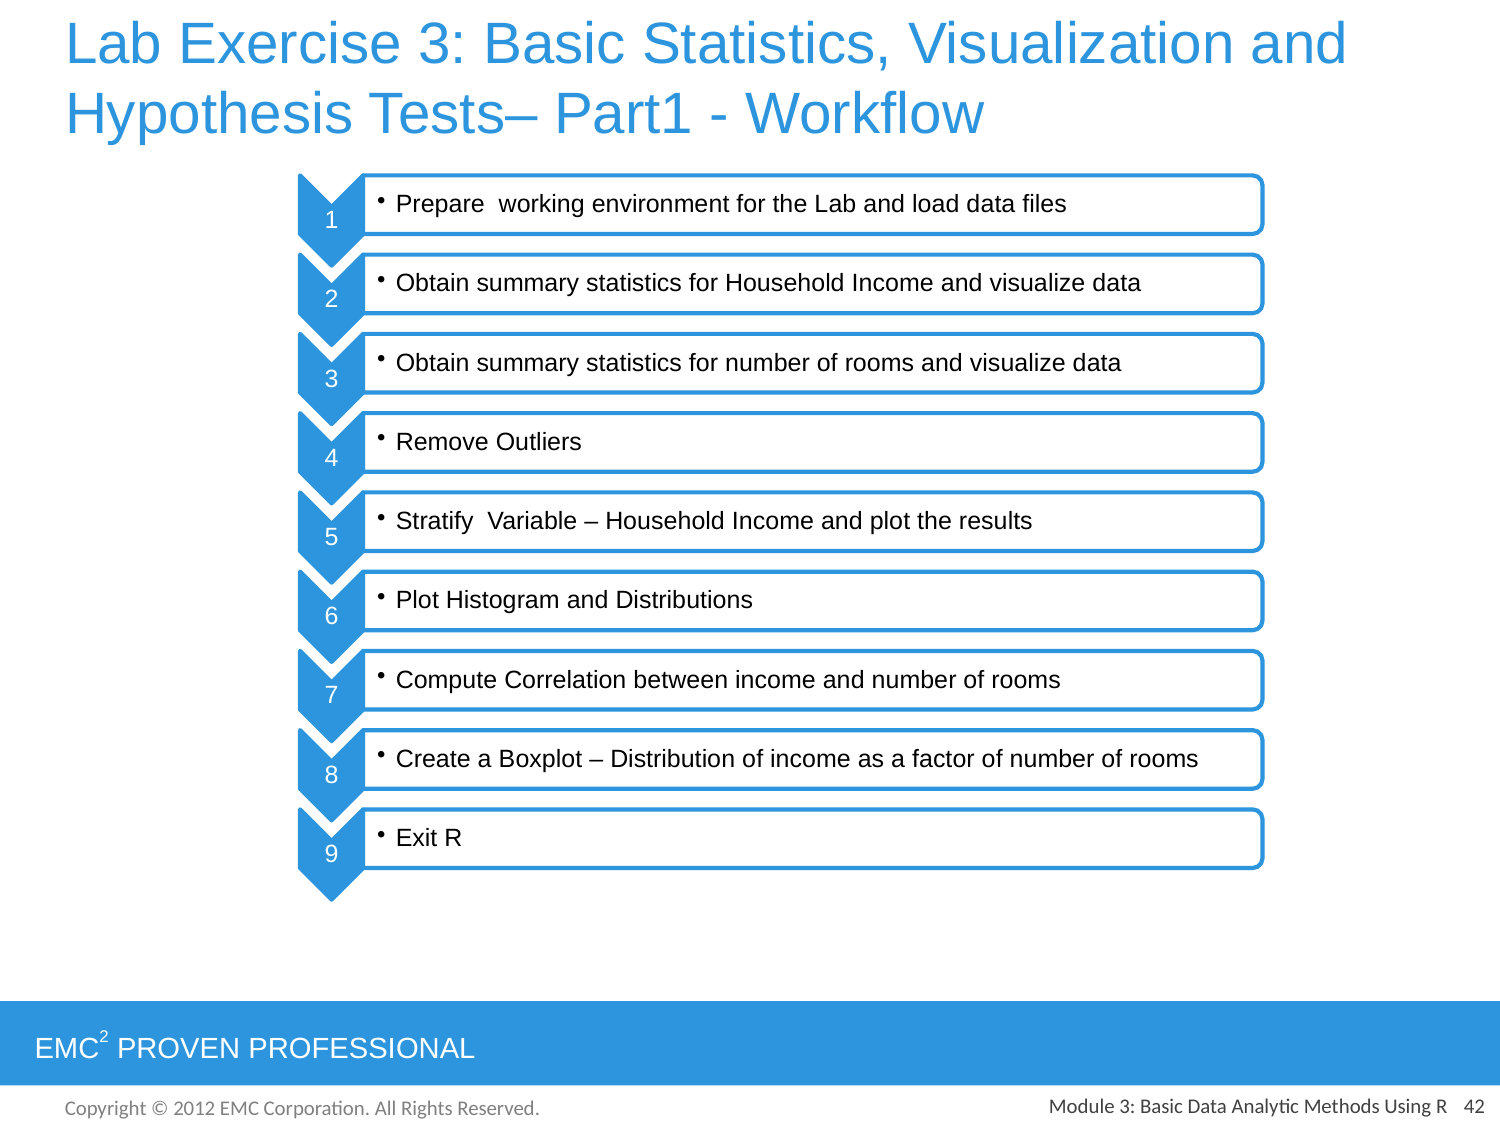

# Lab Exercise 3: Basic Statistics, Visualization and Hypothesis Tests– Part1 - Workflow
1
Prepare  working environment for the Lab and load data files
2
Obtain summary statistics for Household Income and visualize data
3
Obtain summary statistics for number of rooms and visualize data
4
Remove Outliers
5
Stratify  Variable – Household Income and plot the results
6
Plot Histogram and Distributions
7
Compute Correlation between income and number of rooms
8
Create a Boxplot – Distribution of income as a factor of number of rooms
9
Exit R
Module 3: Basic Data Analytic Methods Using R
42